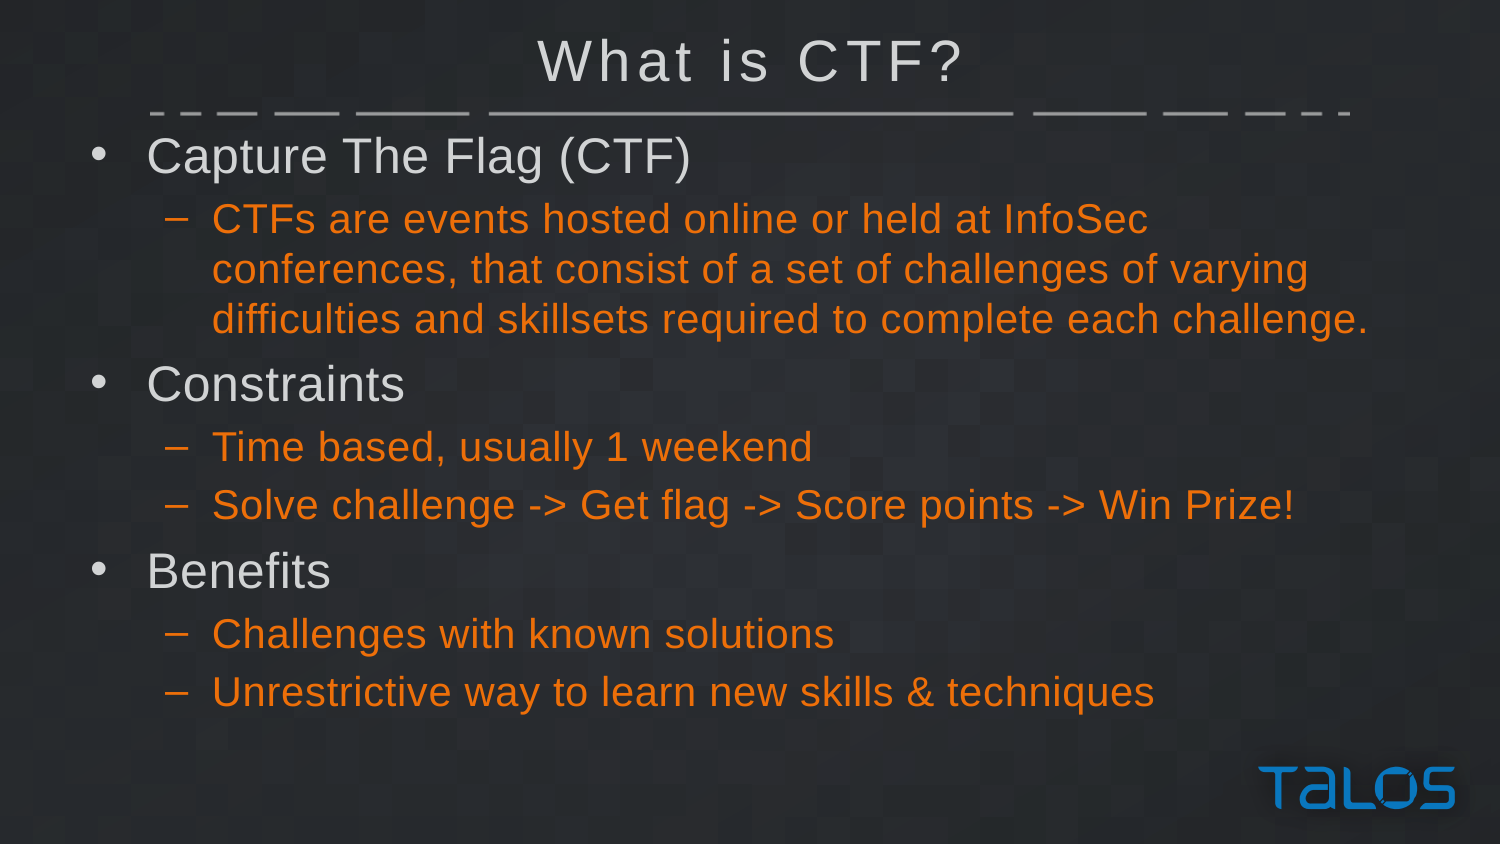

# What is CTF?
Capture The Flag (CTF)
CTFs are events hosted online or held at InfoSec conferences, that consist of a set of challenges of varying difficulties and skillsets required to complete each challenge.
Constraints
Time based, usually 1 weekend
Solve challenge -> Get flag -> Score points -> Win Prize!
Benefits
Challenges with known solutions
Unrestrictive way to learn new skills & techniques